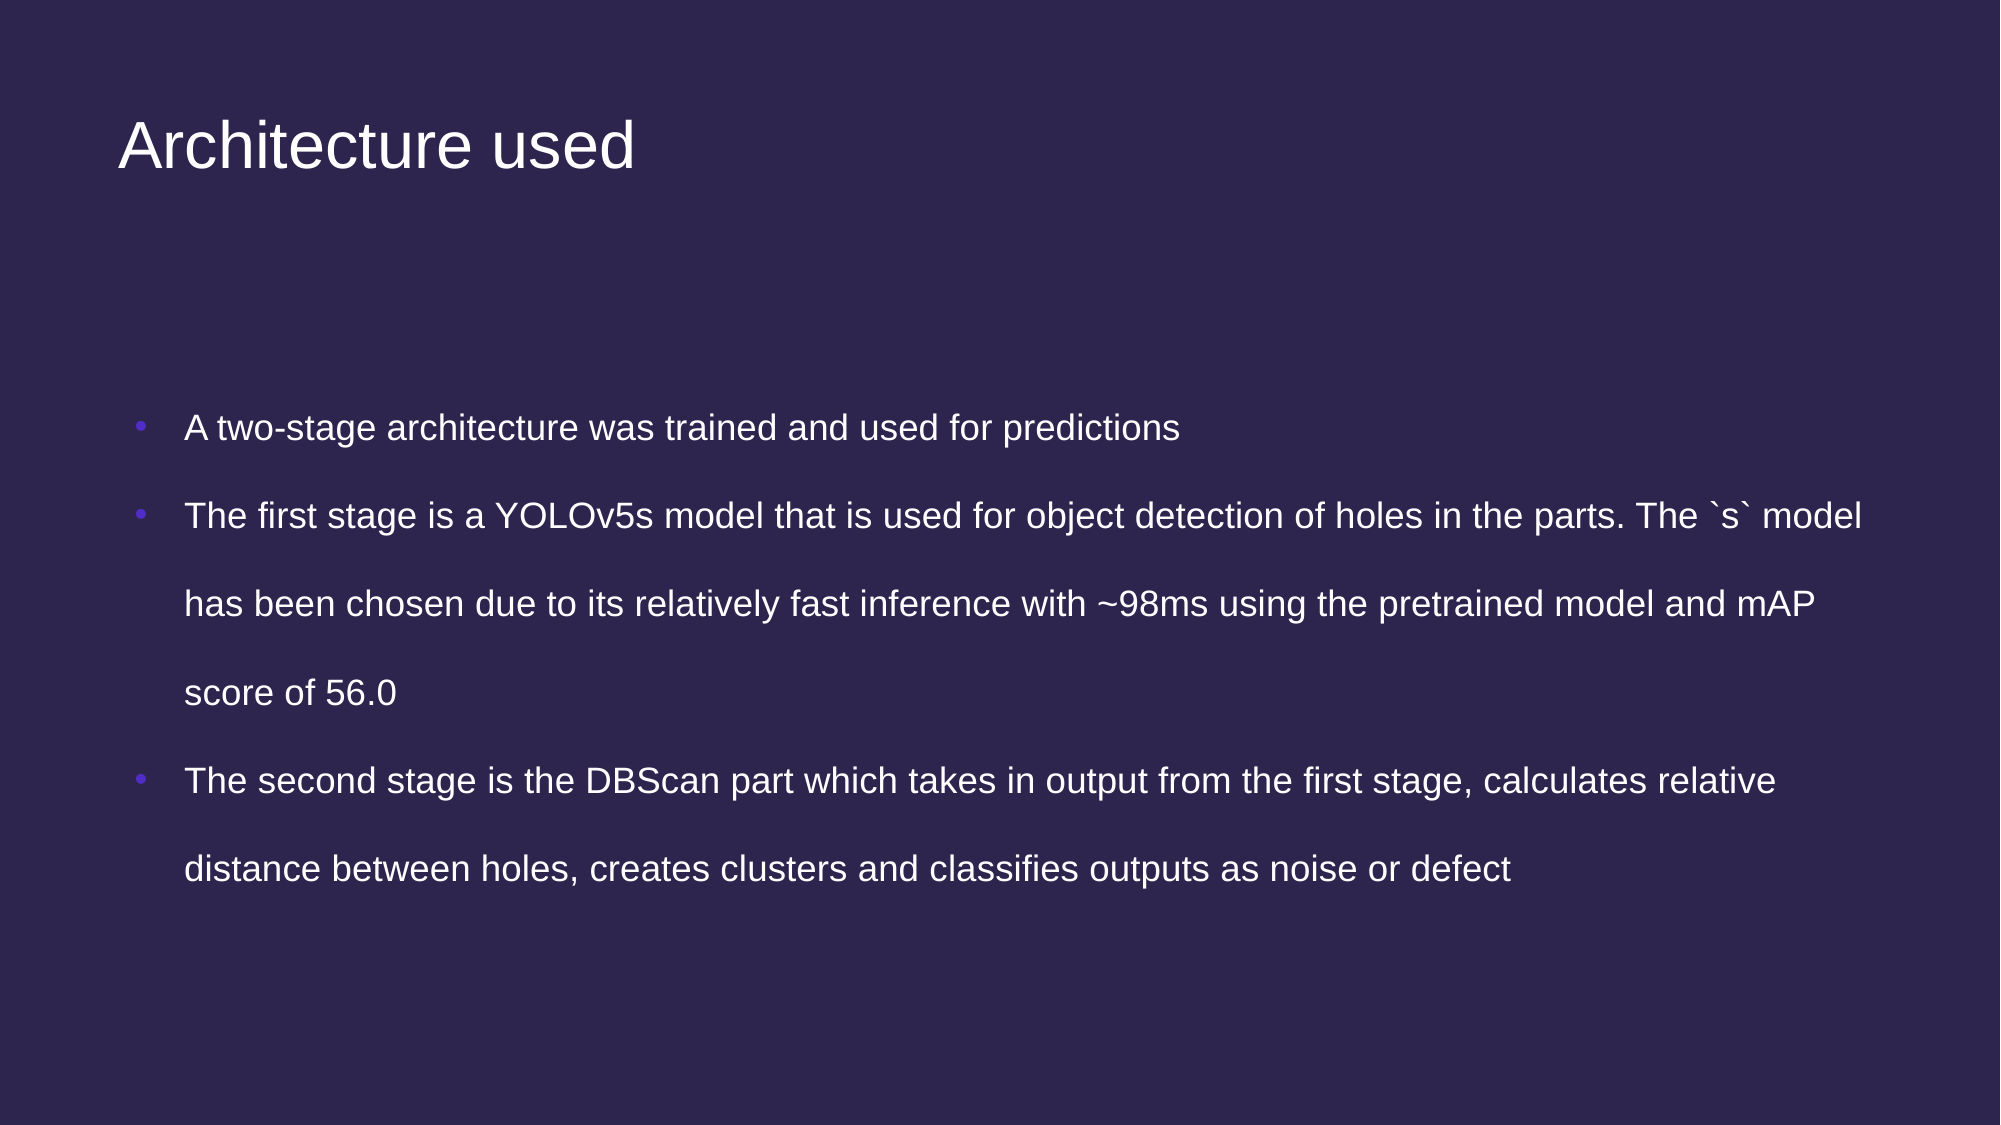

# Architecture used
A two-stage architecture was trained and used for predictions
The first stage is a YOLOv5s model that is used for object detection of holes in the parts. The `s` model has been chosen due to its relatively fast inference with ~98ms using the pretrained model and mAP score of 56.0
The second stage is the DBScan part which takes in output from the first stage, calculates relative distance between holes, creates clusters and classifies outputs as noise or defect